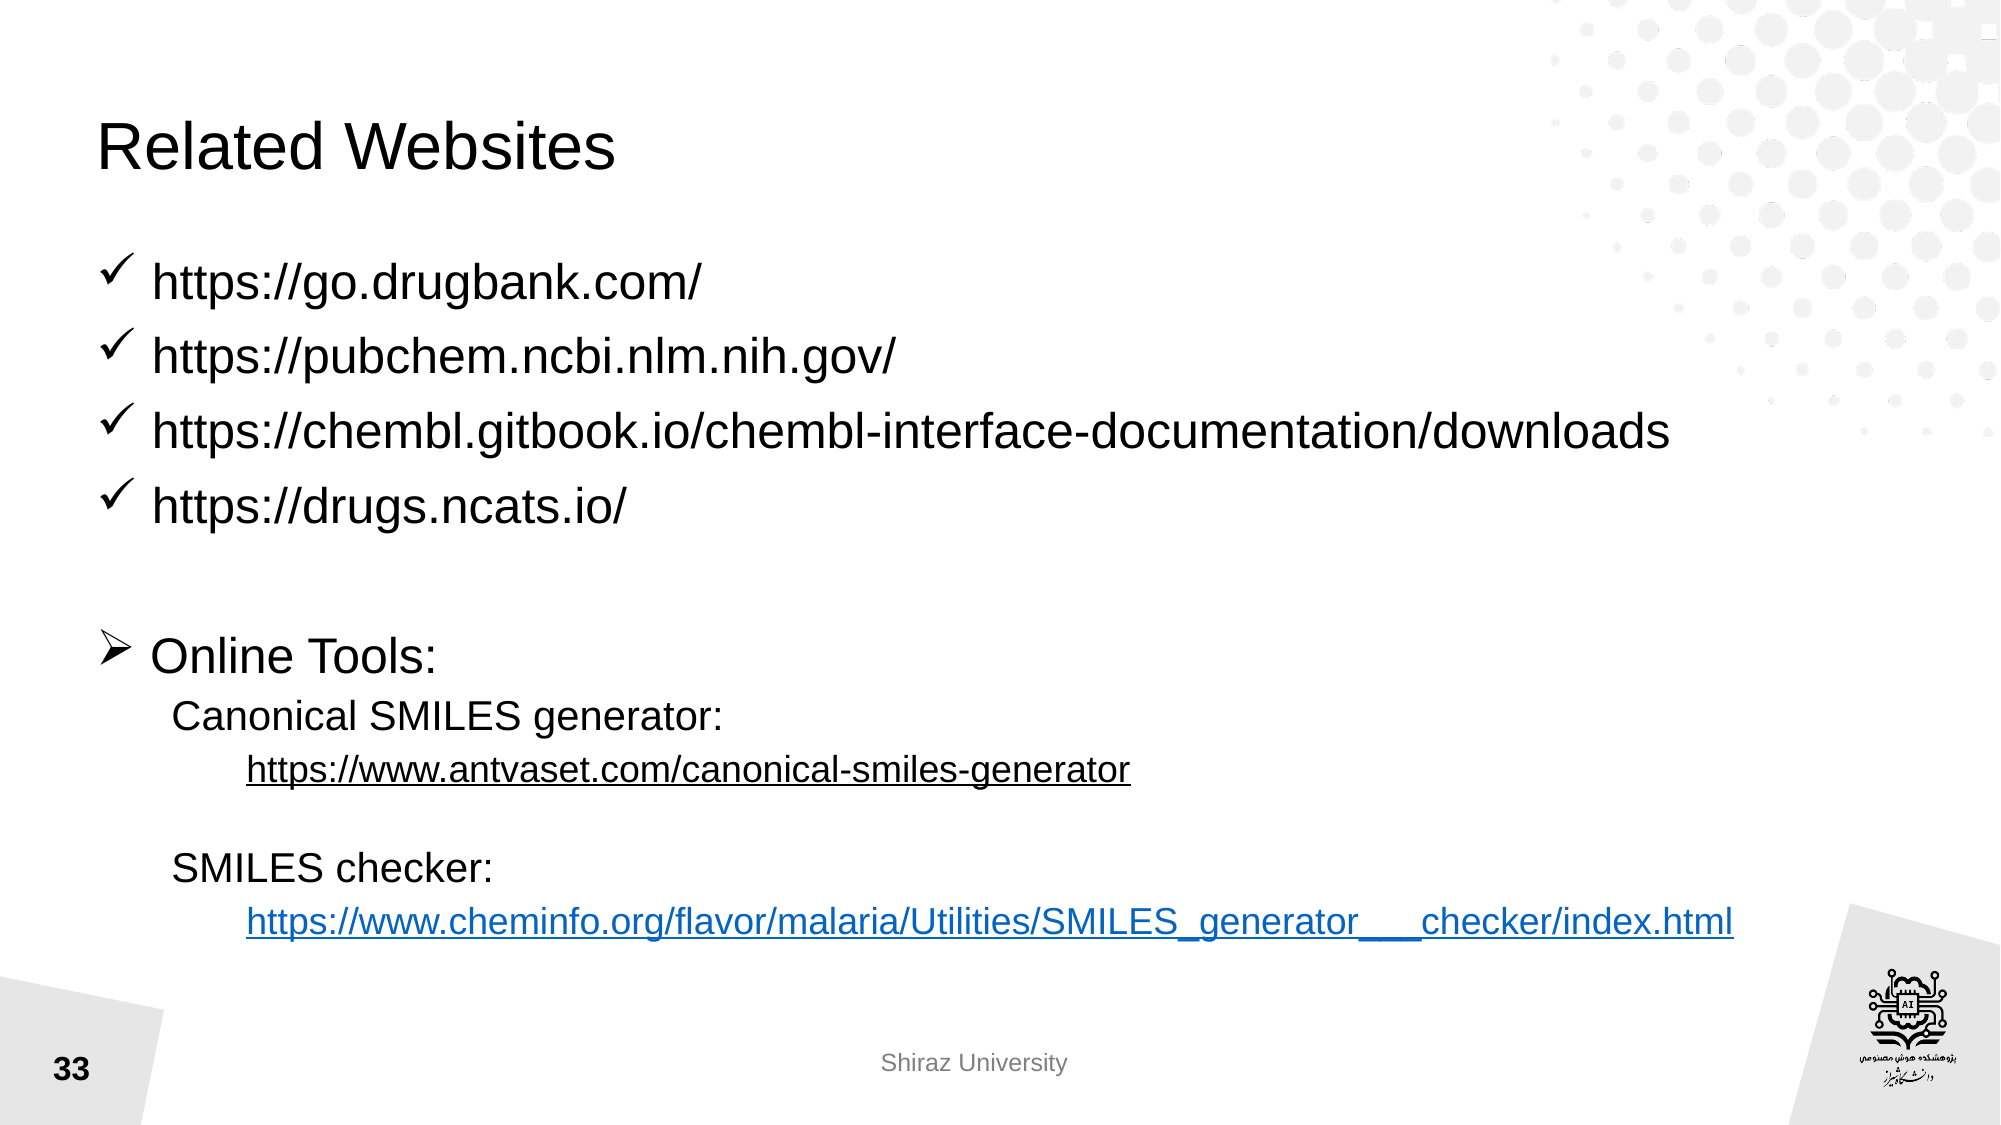

# Related Websites
 https://go.drugbank.com/
 https://pubchem.ncbi.nlm.nih.gov/
 https://chembl.gitbook.io/chembl-interface-documentation/downloads
 https://drugs.ncats.io/

 Online Tools:
Canonical SMILES generator:
https://www.antvaset.com/canonical-smiles-generator

SMILES checker:
https://www.cheminfo.org/flavor/malaria/Utilities/SMILES_generator___checker/index.html